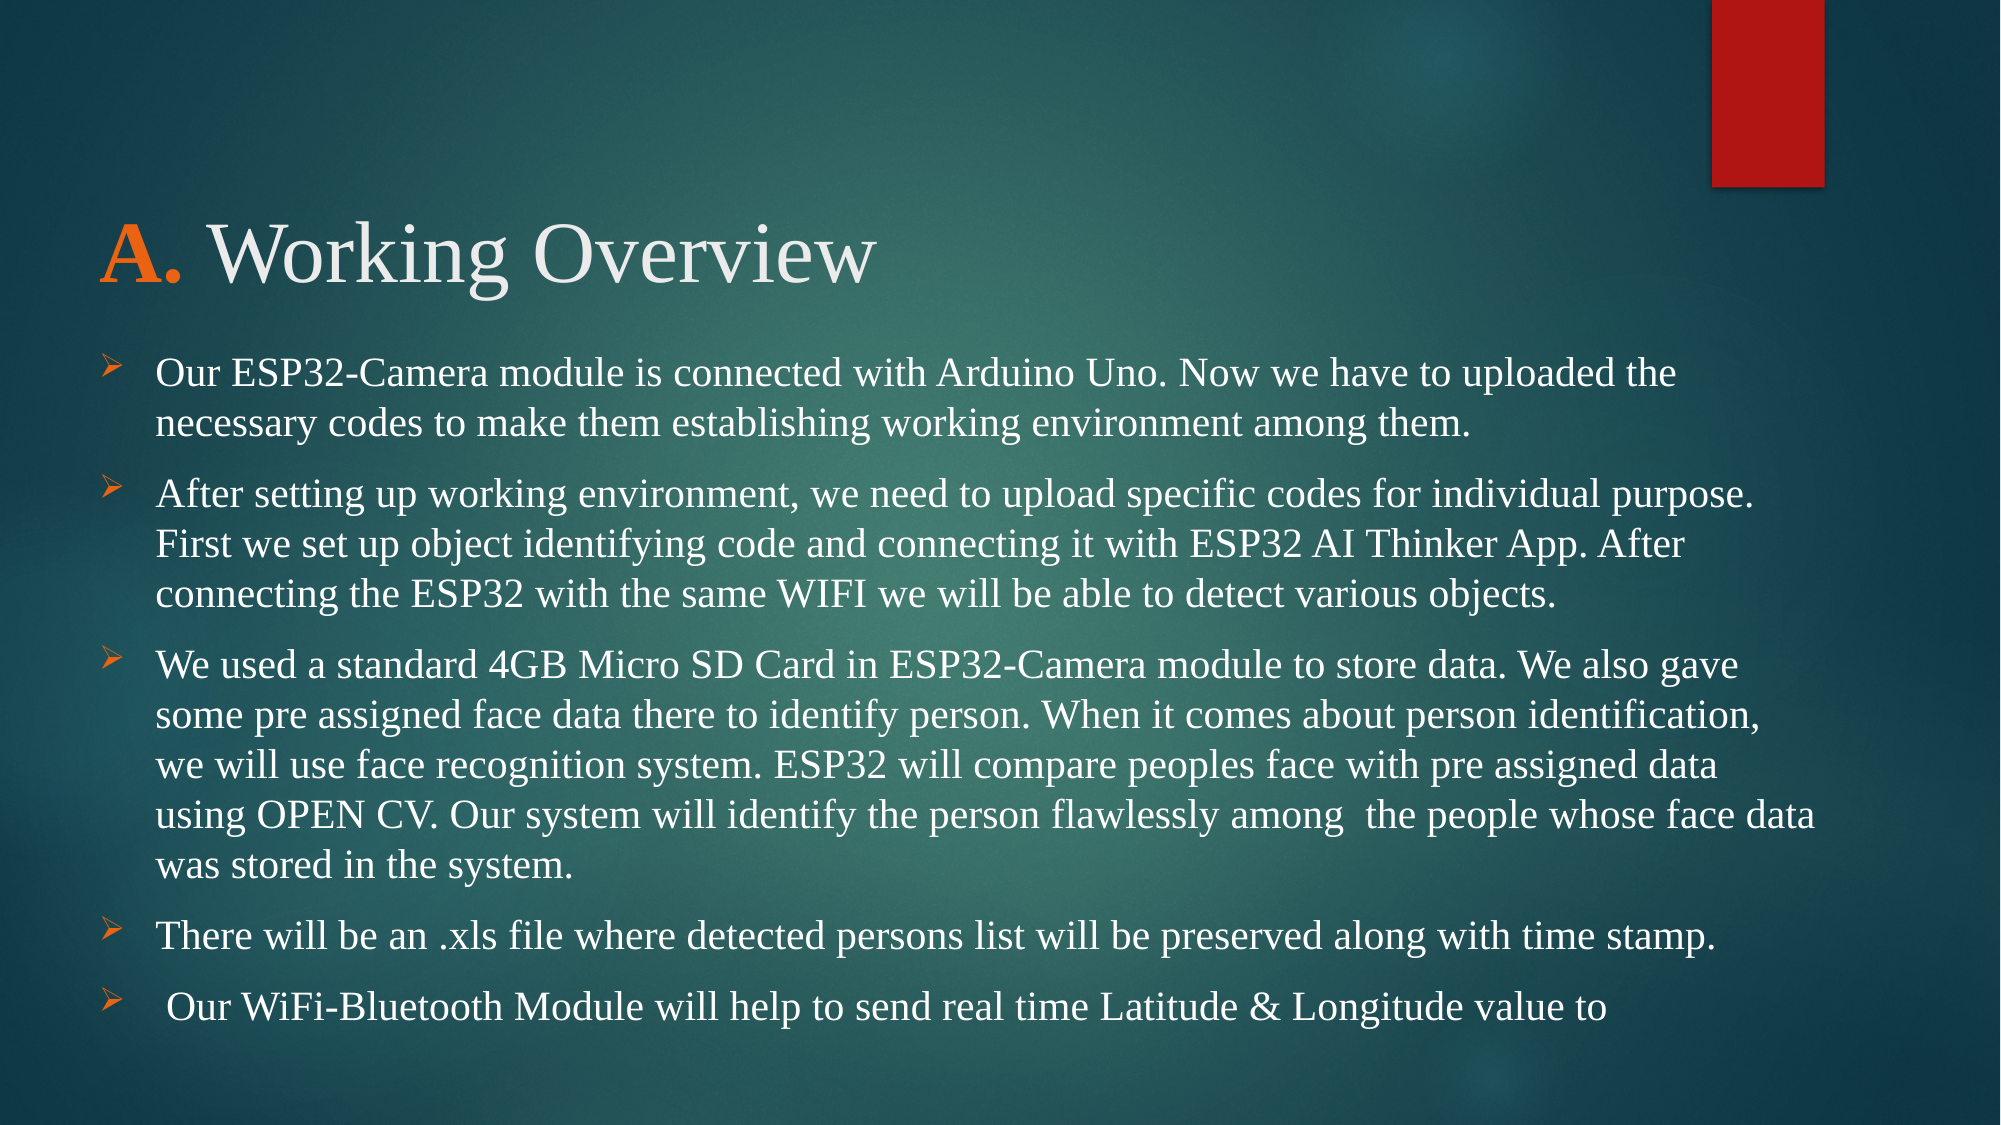

# A. Working Overview
Our ESP32-Camera module is connected with Arduino Uno. Now we have to uploaded the necessary codes to make them establishing working environment among them.
After setting up working environment, we need to upload specific codes for individual purpose. First we set up object identifying code and connecting it with ESP32 AI Thinker App. After connecting the ESP32 with the same WIFI we will be able to detect various objects.
We used a standard 4GB Micro SD Card in ESP32-Camera module to store data. We also gave some pre assigned face data there to identify person. When it comes about person identification, we will use face recognition system. ESP32 will compare peoples face with pre assigned data using OPEN CV. Our system will identify the person flawlessly among  the people whose face data was stored in the system.
There will be an .xls file where detected persons list will be preserved along with time stamp.
 Our WiFi-Bluetooth Module will help to send real time Latitude & Longitude value to